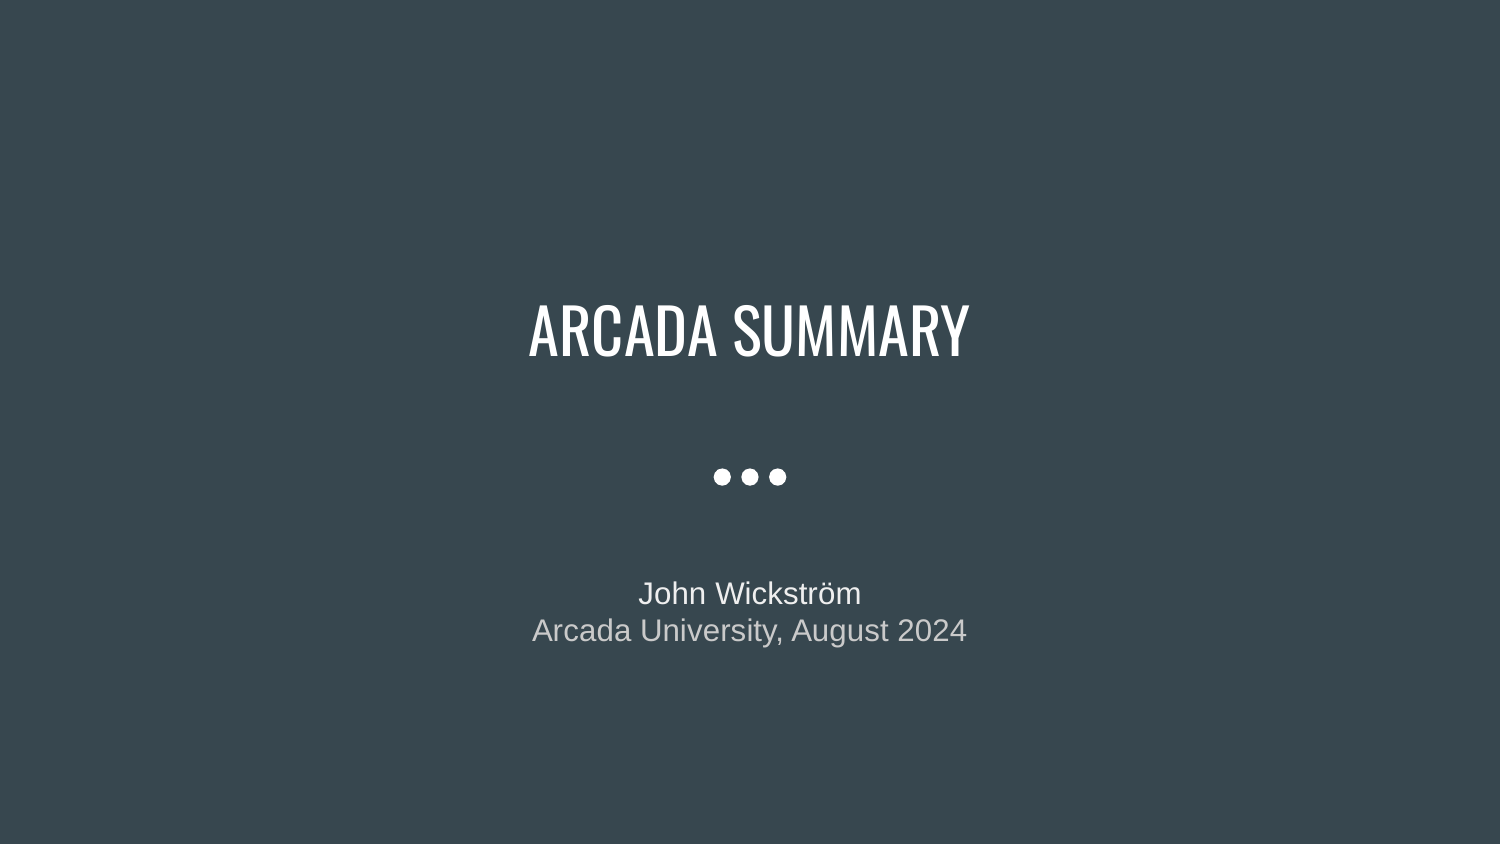

# ARCADA SUMMARY

John Wickström
Arcada University, August 2024